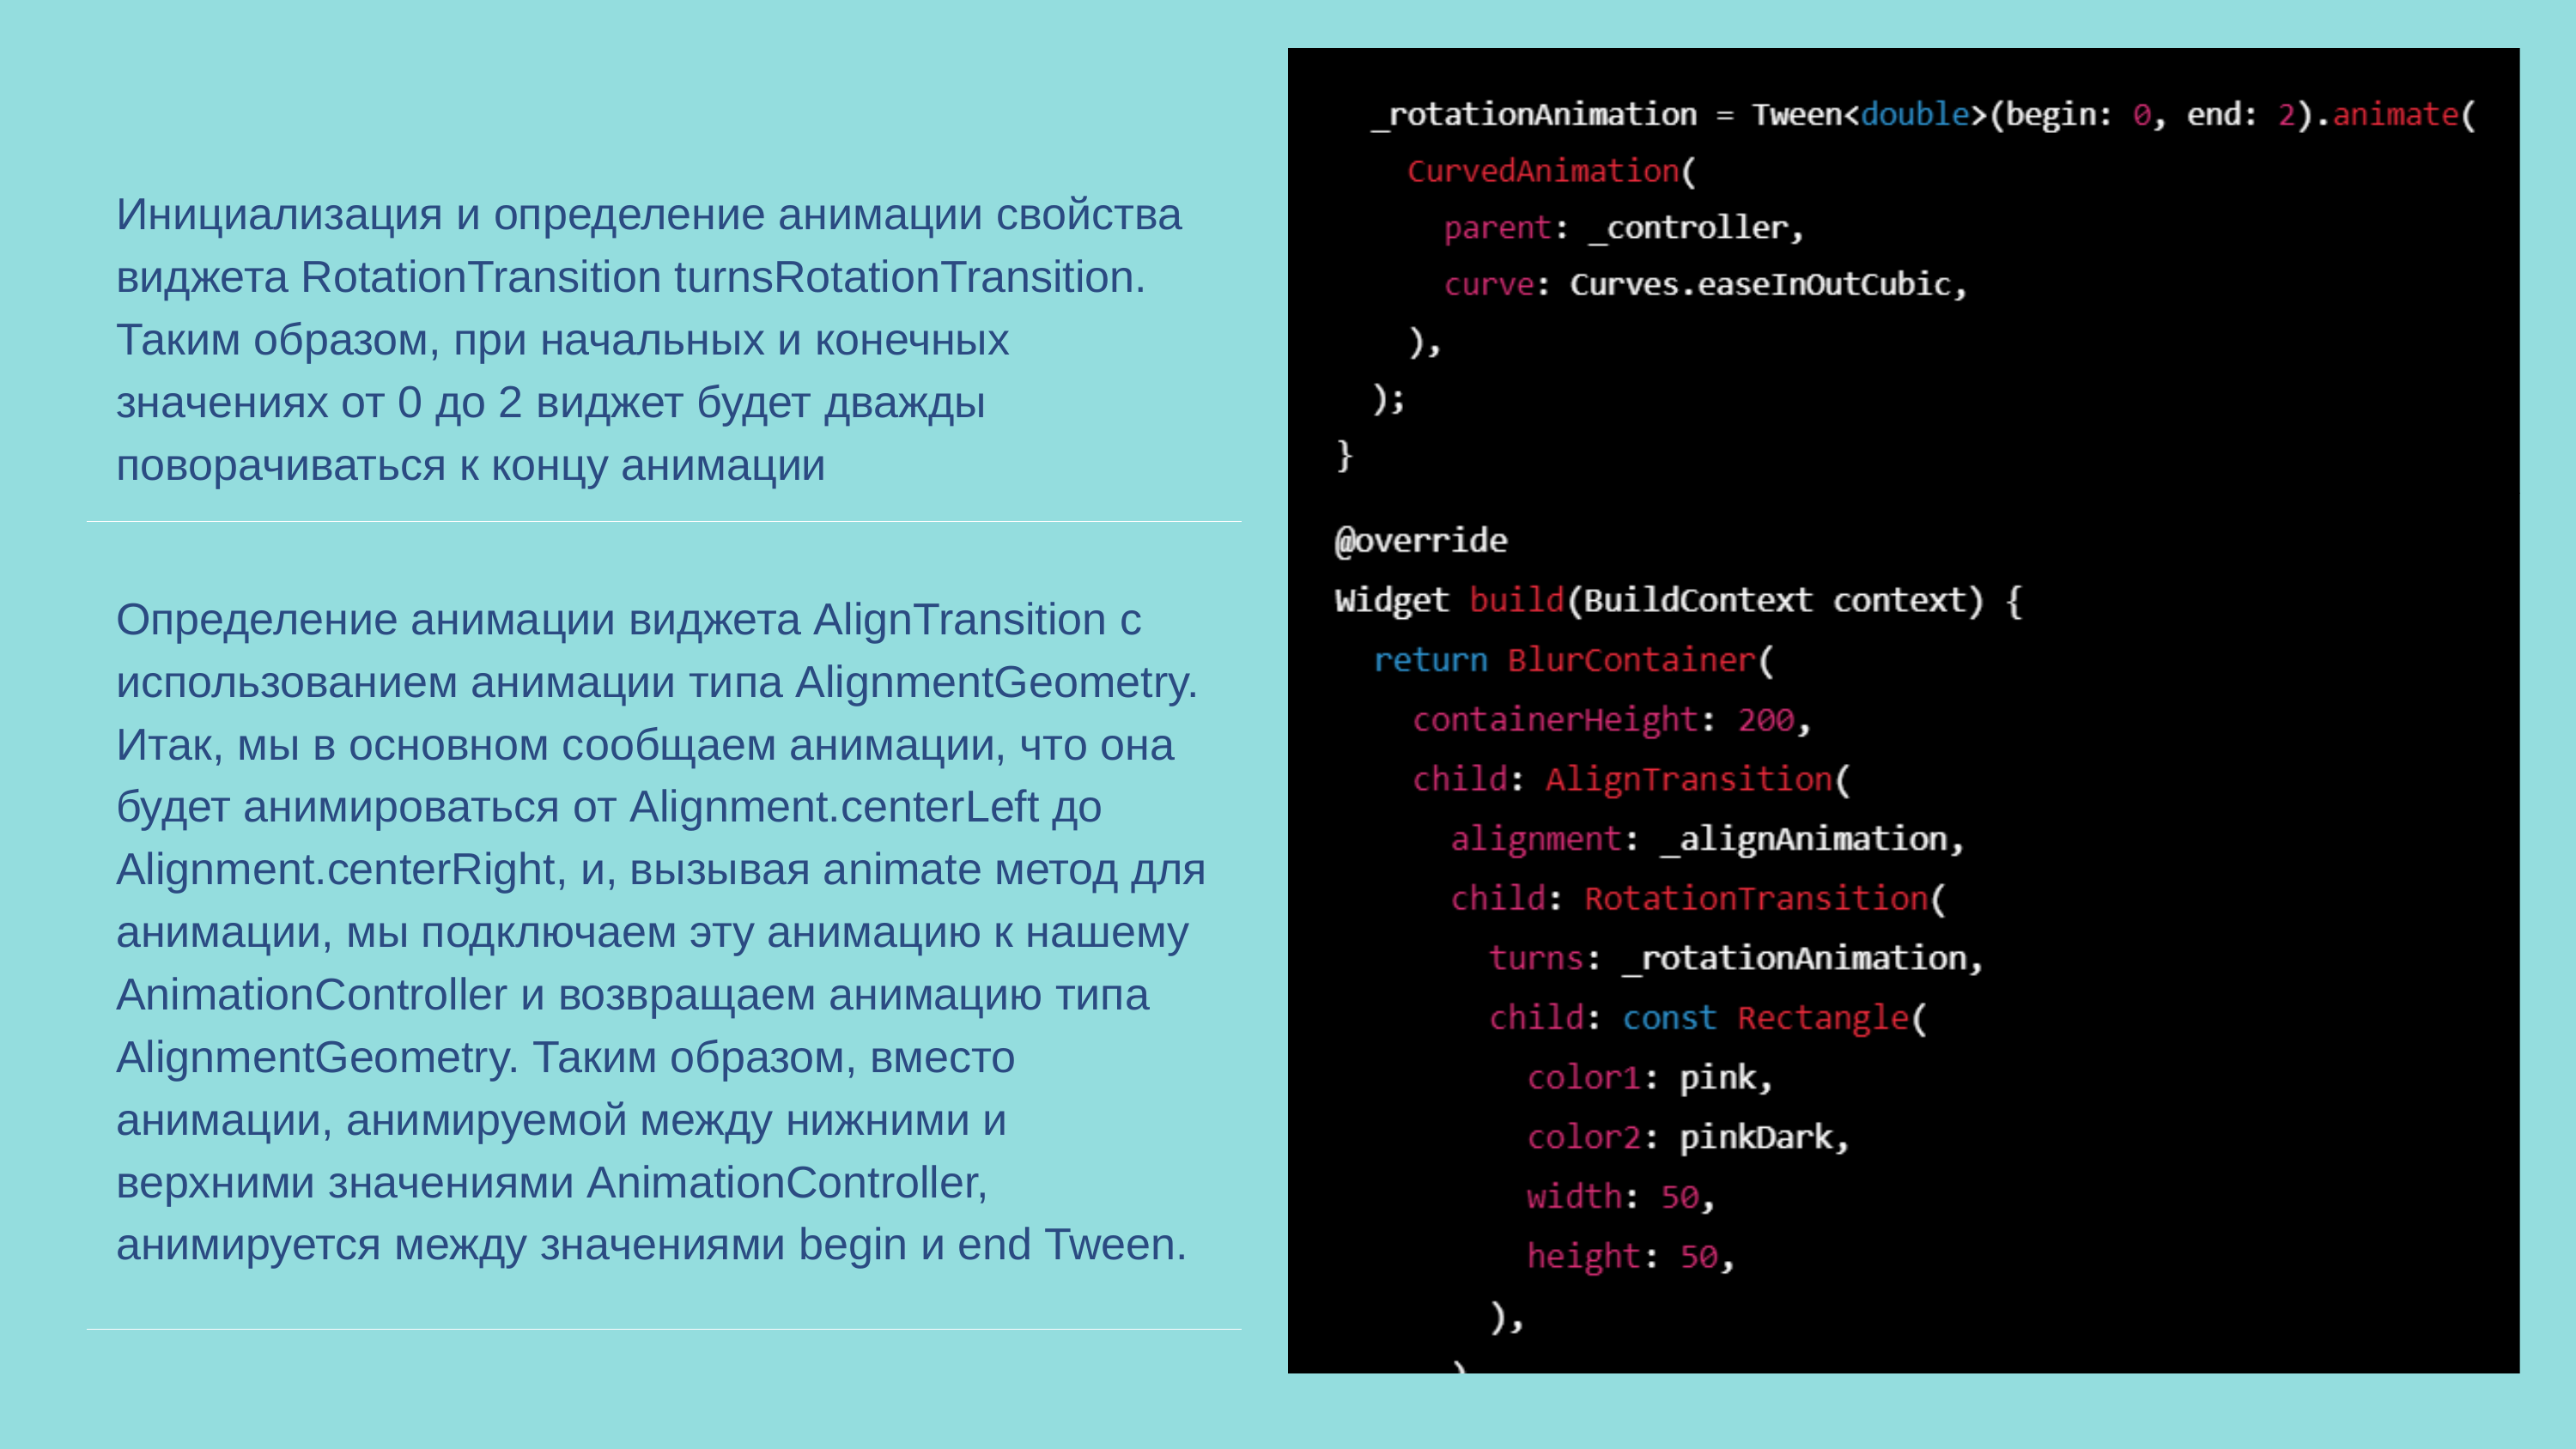

| Инициализация и определение анимации свойства виджета RotationTransition turnsRotationTransition. Таким образом, при начальных и конечных значениях от 0 до 2 виджет будет дважды поворачиваться к концу анимации |
| --- |
| Определение анимации виджета AlignTransition с использованием анимации типа AlignmentGeometry. Итак, мы в основном сообщаем анимации, что она будет анимироваться от Alignment.centerLeft до Alignment.centerRight, и, вызывая animate метод для анимации, мы подключаем эту анимацию к нашему AnimationController и возвращаем анимацию типа AlignmentGeometry. Таким образом, вместо анимации, анимируемой между нижними и верхними значениями AnimationController, анимируется между значениями begin и end Tween. |